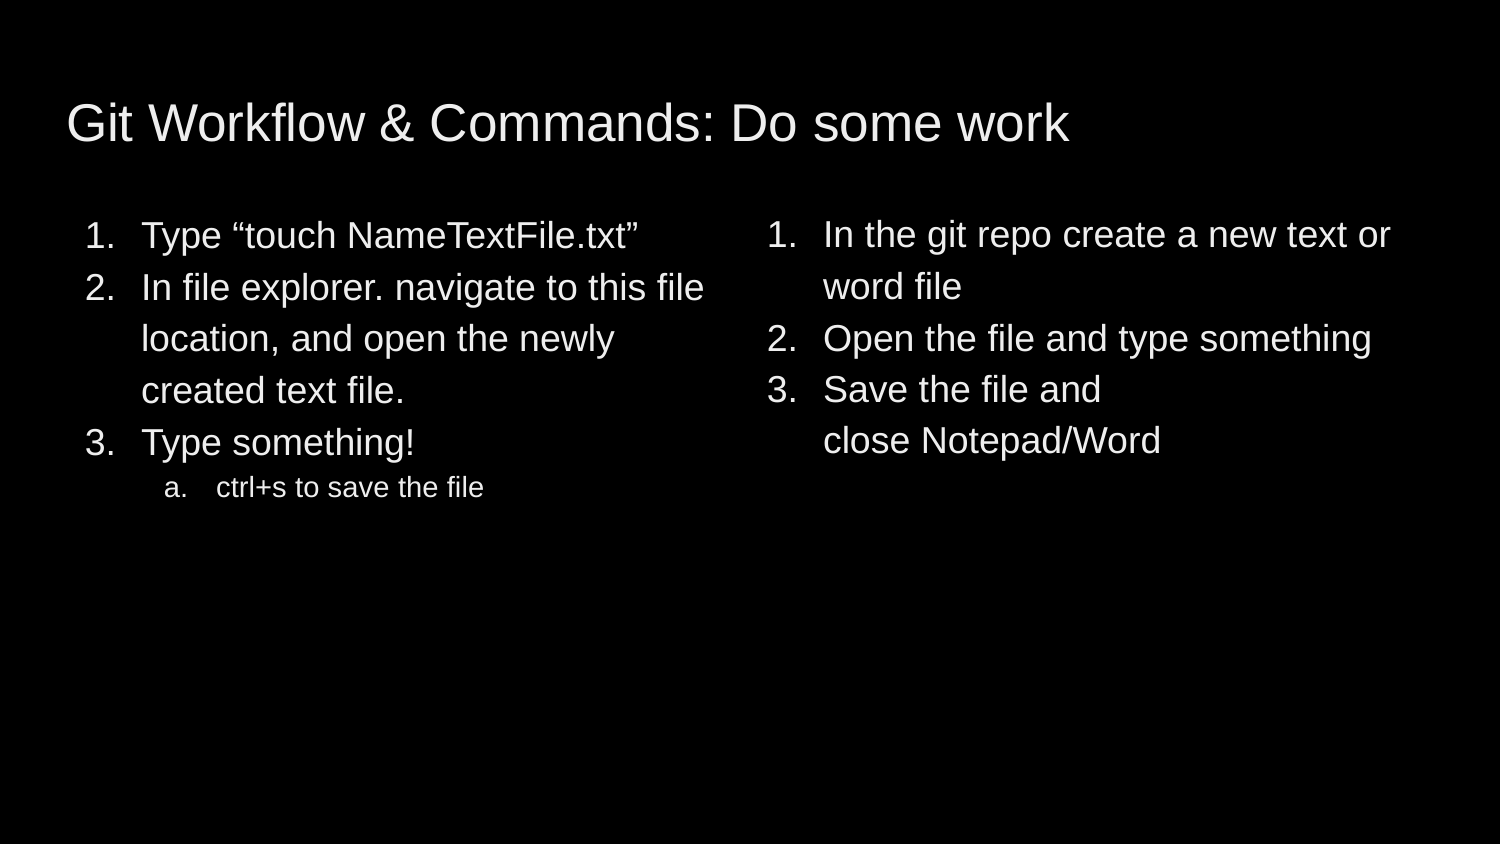

# Git Workflow & Commands: Do some work
In the git repo create a new text or word file
Open the file and type something
Save the file and close Notepad/Word
Type “touch NameTextFile.txt”
In file explorer. navigate to this file location, and open the newly created text file.
Type something!
ctrl+s to save the file